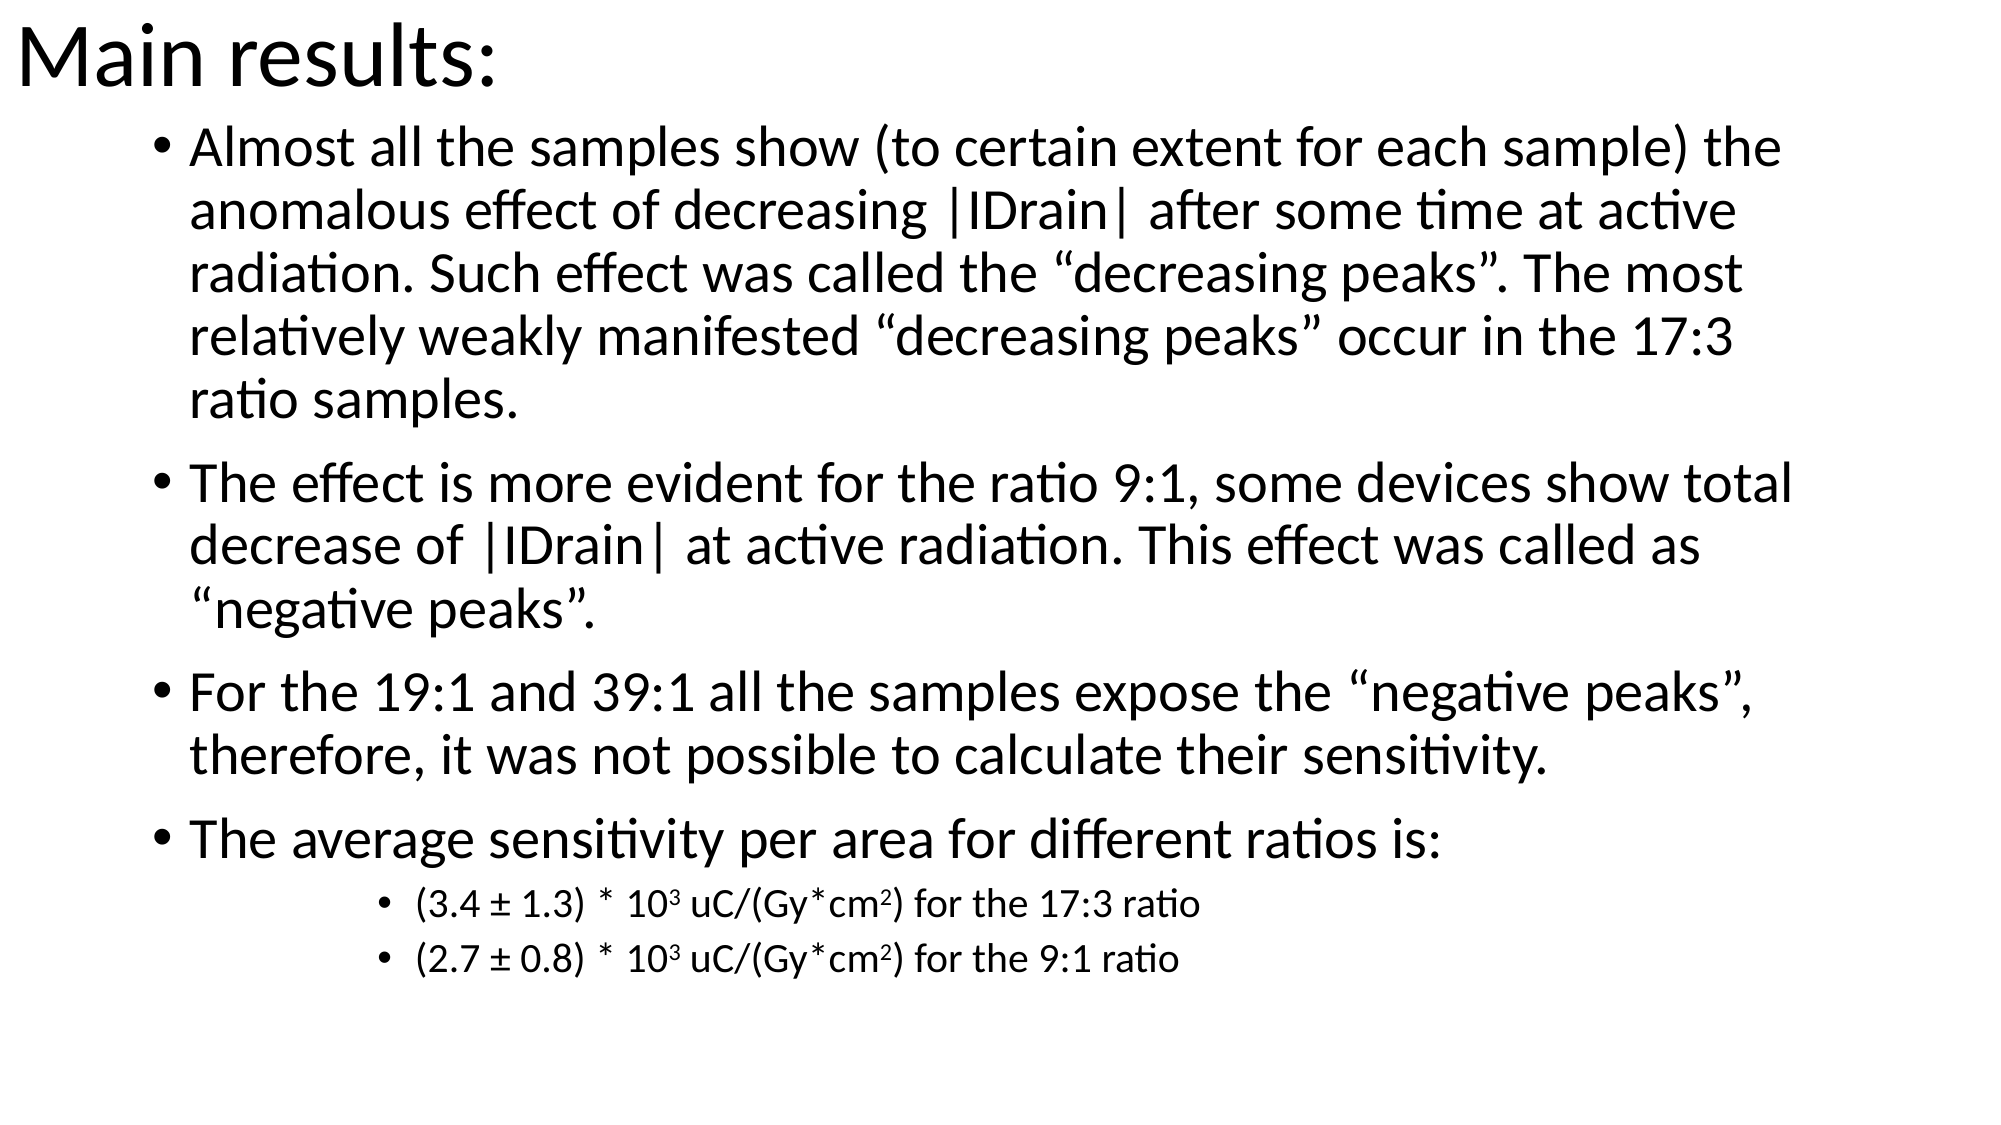

# Main results:
Almost all the samples show (to certain extent for each sample) the anomalous effect of decreasing |IDrain| after some time at active radiation. Such effect was called the “decreasing peaks”. The most relatively weakly manifested “decreasing peaks” occur in the 17:3 ratio samples.
The effect is more evident for the ratio 9:1, some devices show total decrease of |IDrain| at active radiation. This effect was called as “negative peaks”.
For the 19:1 and 39:1 all the samples expose the “negative peaks”, therefore, it was not possible to calculate their sensitivity.
The average sensitivity per area for different ratios is:
(3.4 ± 1.3) * 103 uC/(Gy*cm2) for the 17:3 ratio
(2.7 ± 0.8) * 103 uC/(Gy*cm2) for the 9:1 ratio